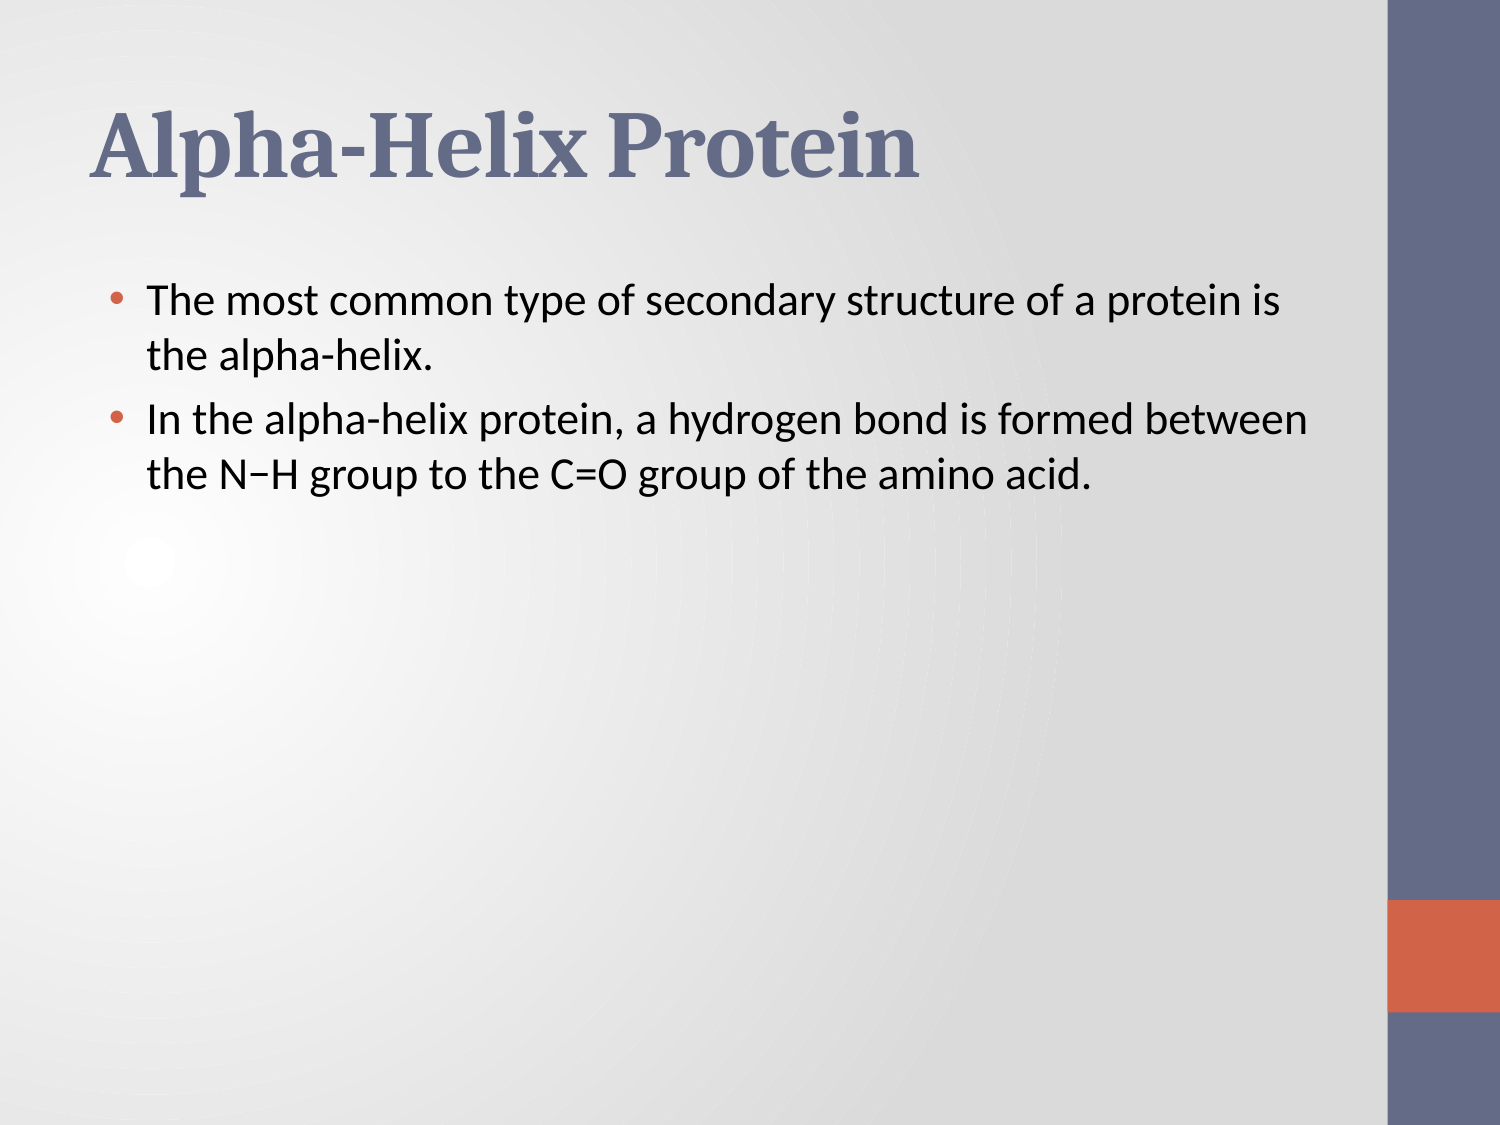

# Alpha-Helix Protein
The most common type of secondary structure of a protein is the alpha-helix.
In the alpha-helix protein, a hydrogen bond is formed between the N−H group to the C=O group of the amino acid.